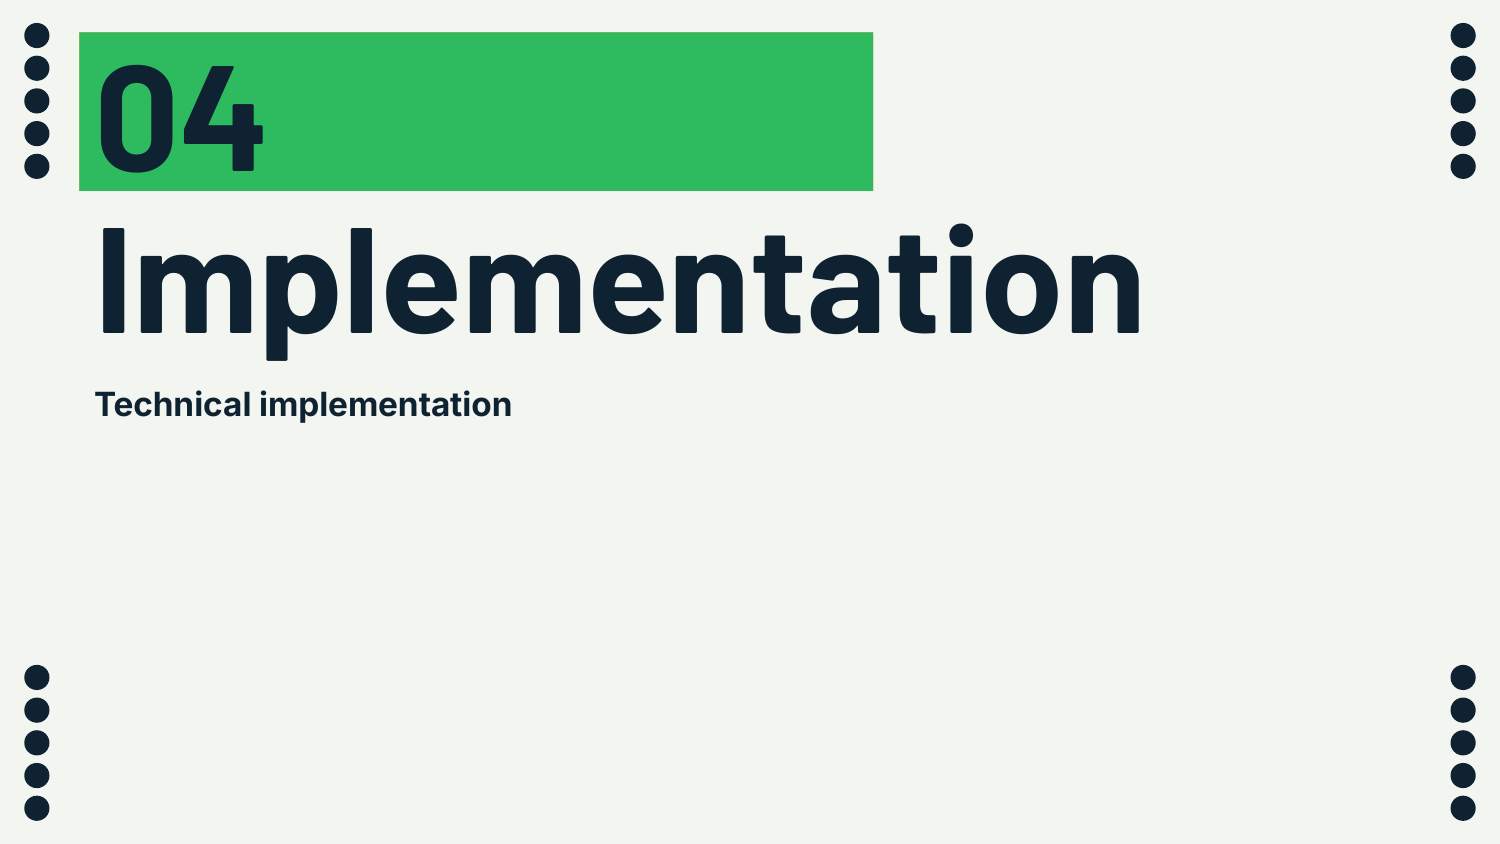

04
03
03
# Implementation
Technical implementation